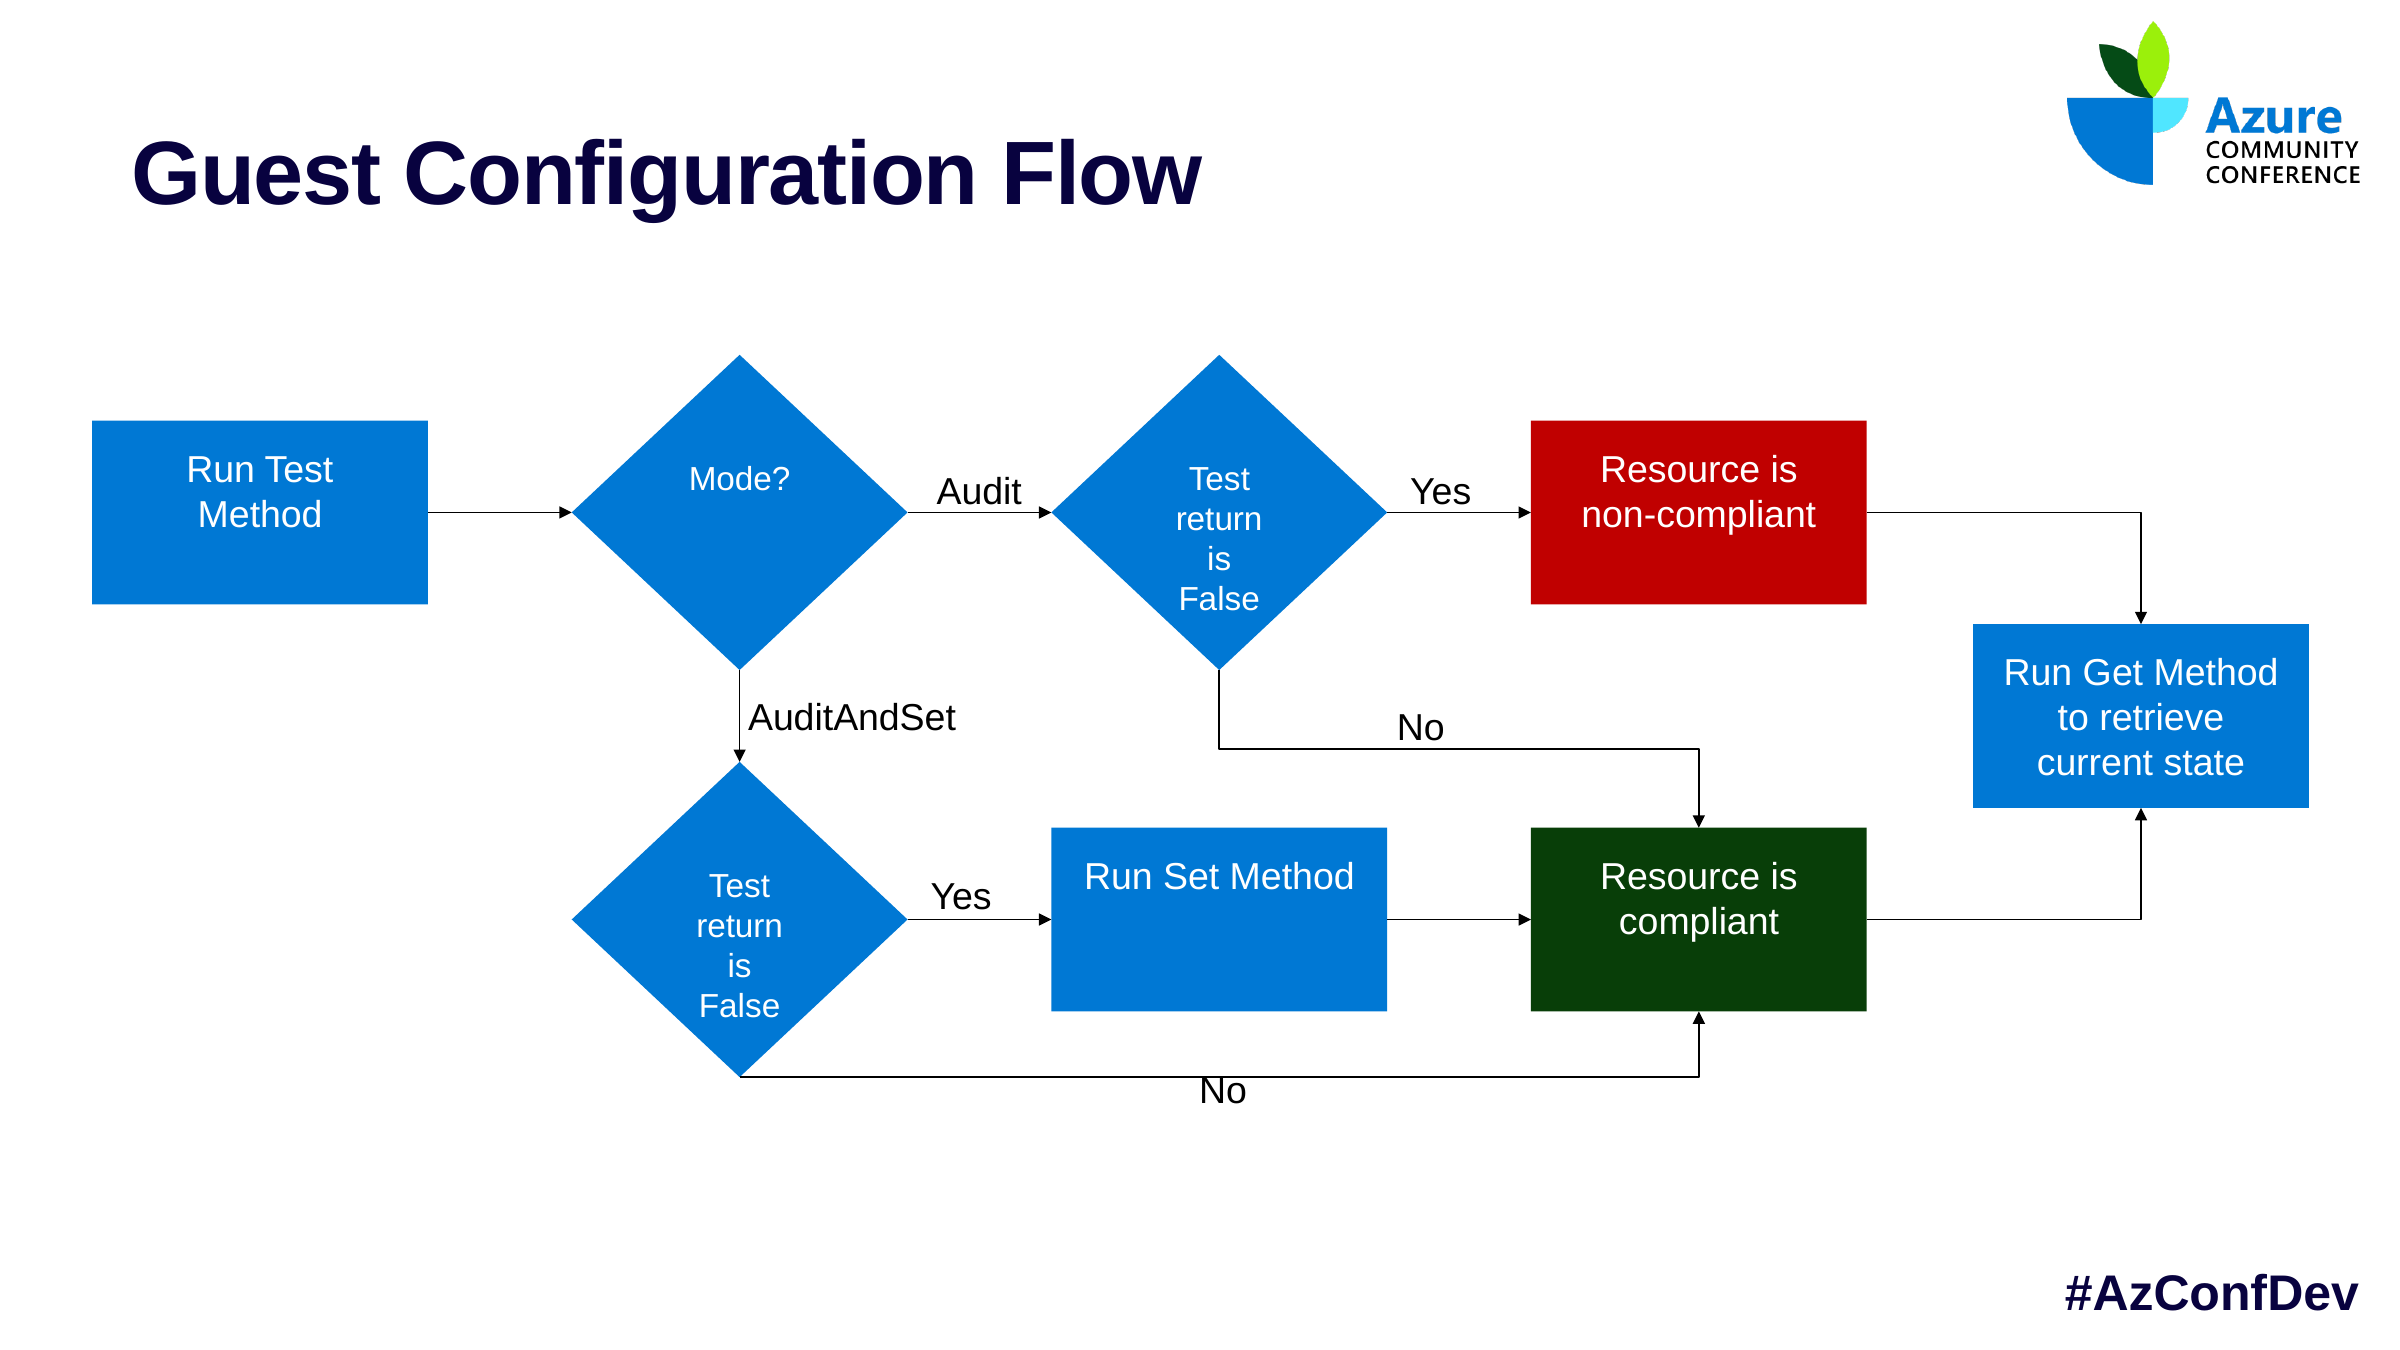

# Guest Configuration Flow
Test return is False
Mode?
Resource is non-compliant
Run Test Method
Audit
Yes
Run Get Method to retrieve current state
AuditAndSet
No
Test return is False
Resource is compliant
Run Set Method
Yes
No